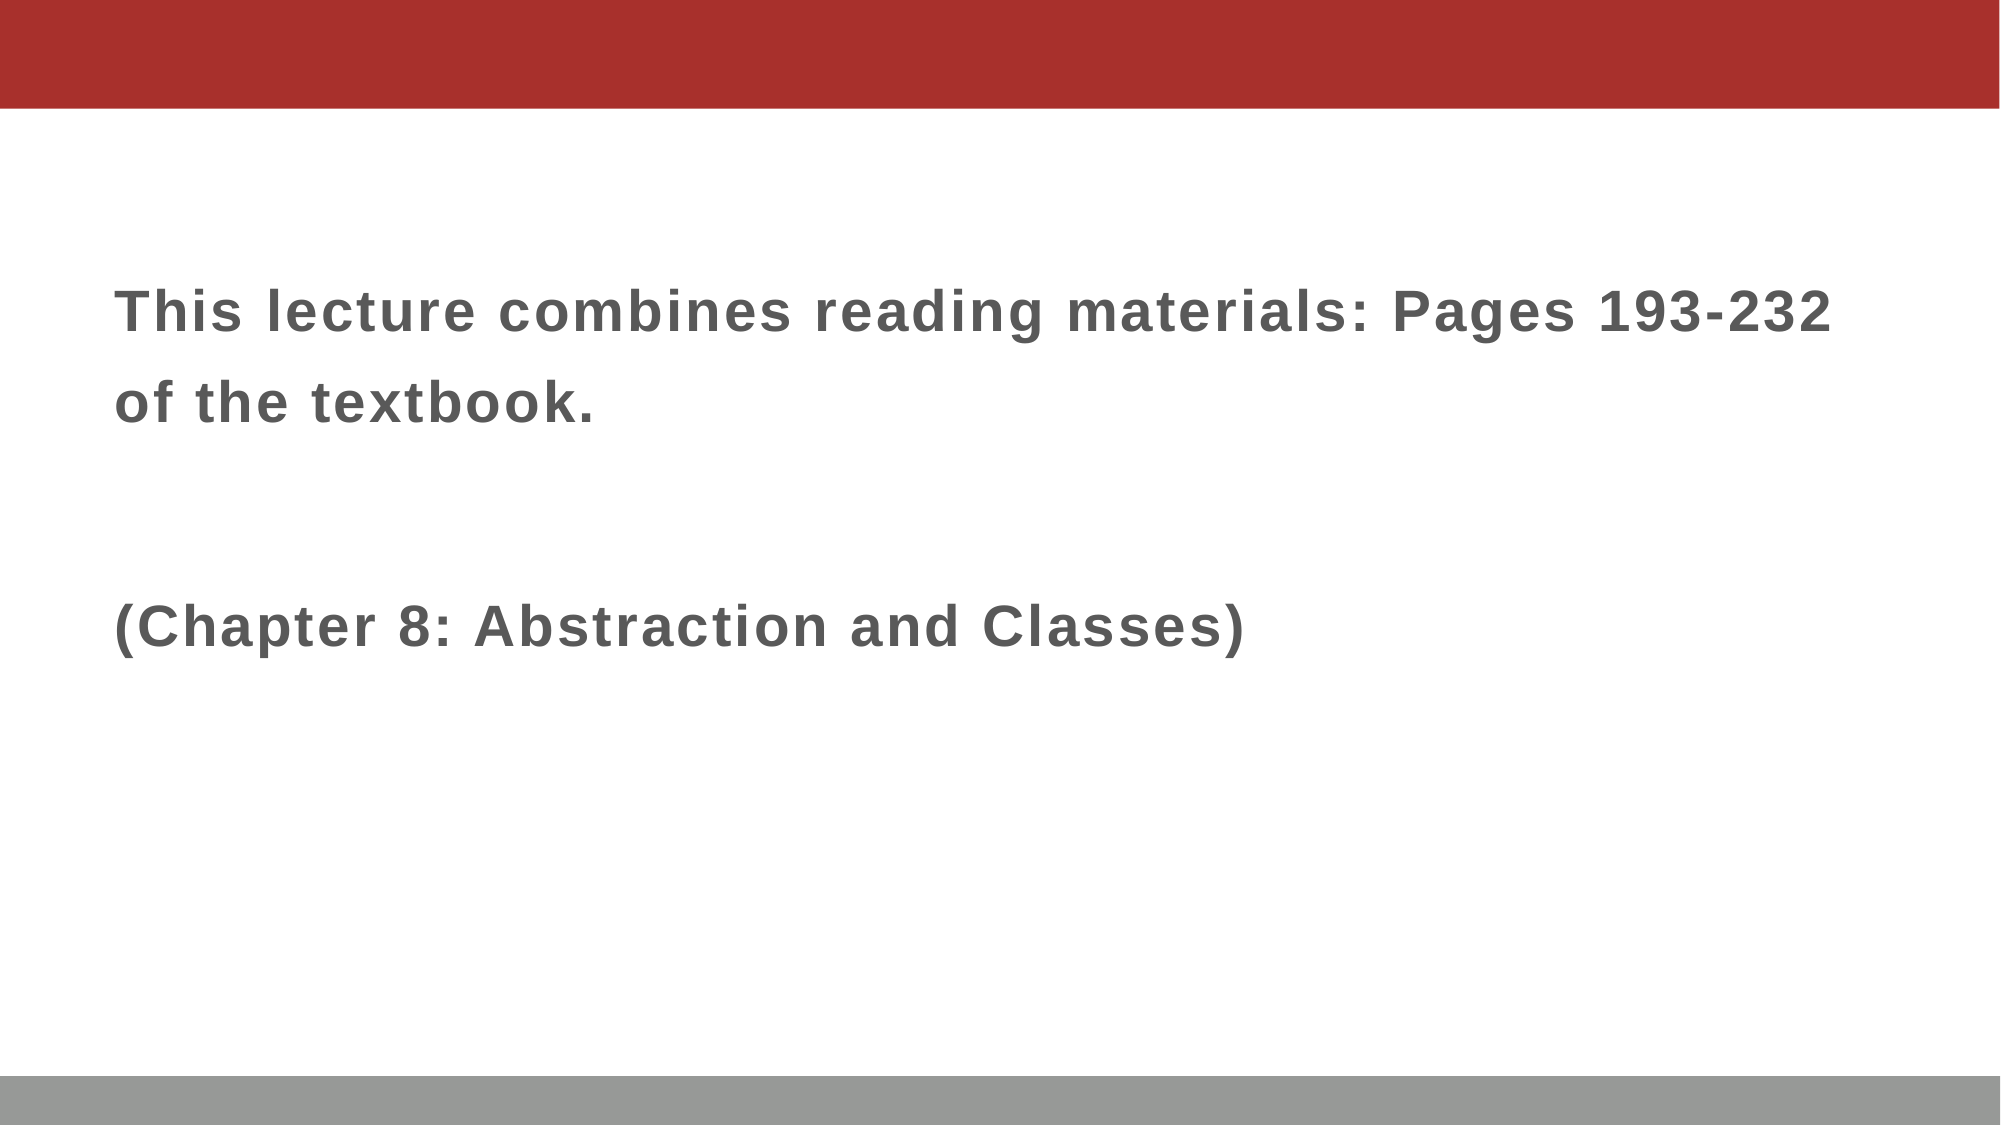

#
This lecture combines reading materials: Pages 193-232 of the textbook.

(Chapter 8: Abstraction and Classes)
2